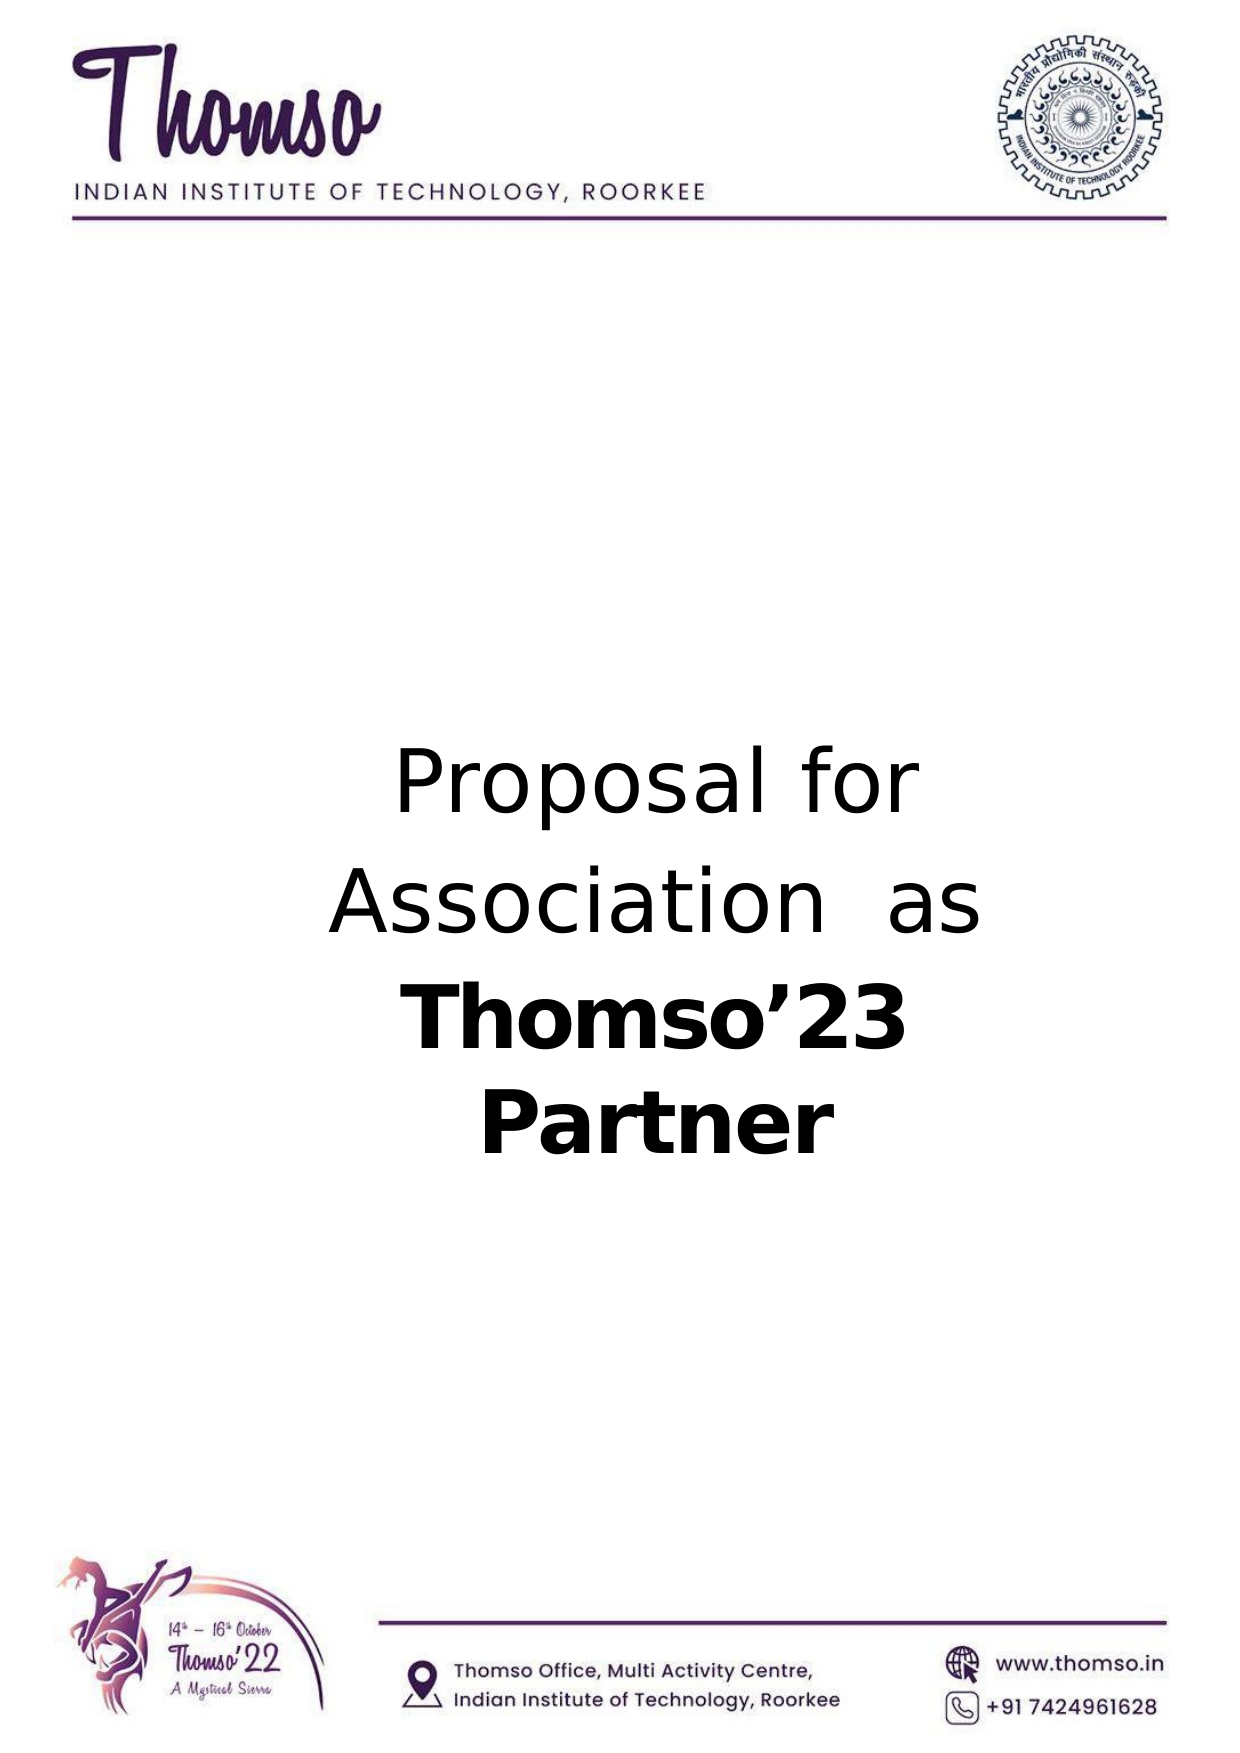

# Proposal for Association  as
Thomso’23 Partner